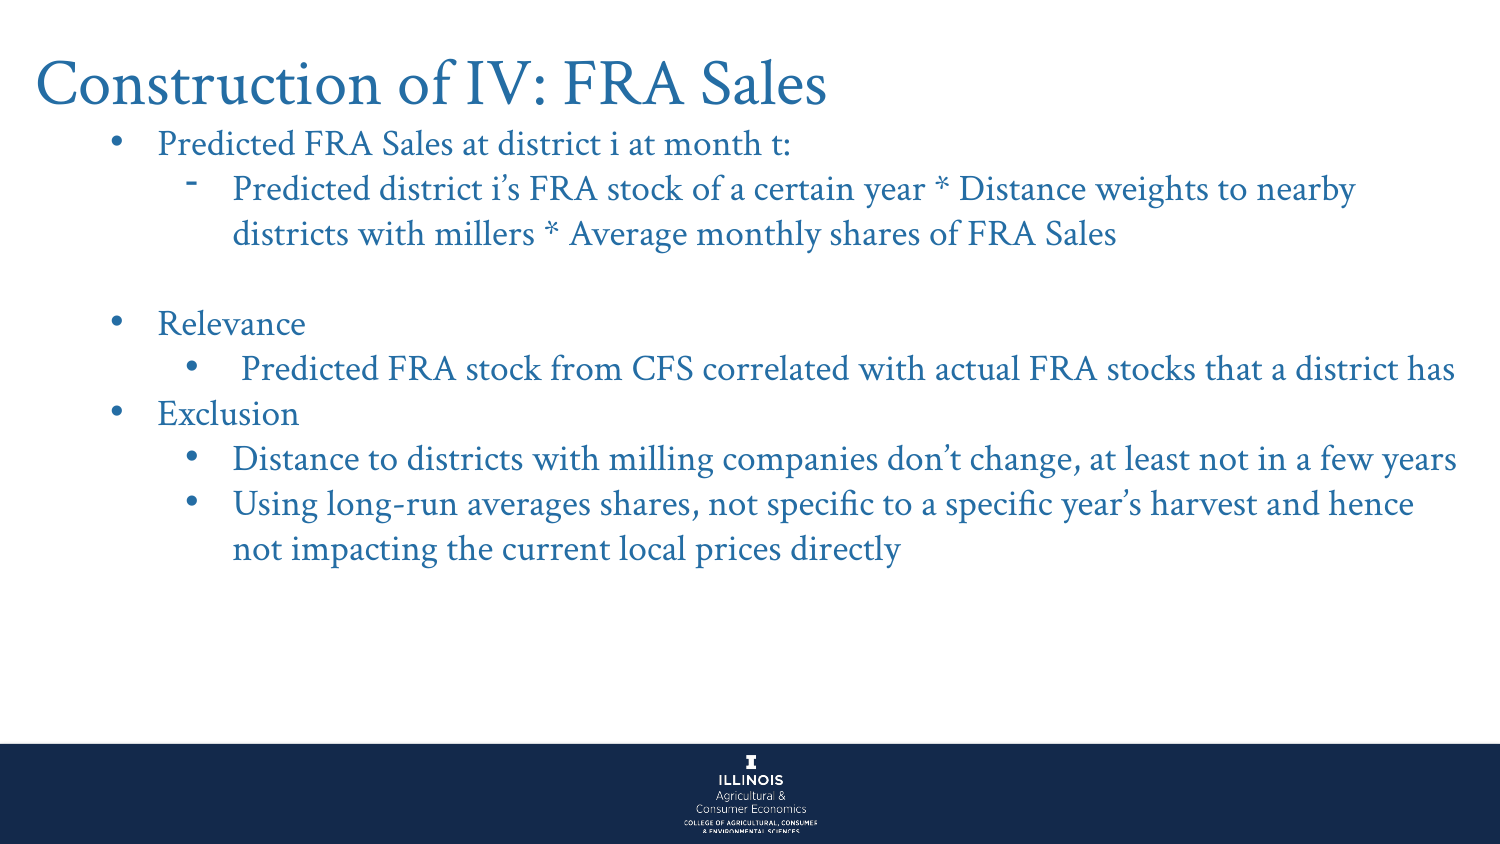

Construction of IV: FRA Sales
Predicted FRA Sales at district i at month t:
Predicted district i’s FRA stock of a certain year * Distance weights to nearby districts with millers * Average monthly shares of FRA Sales

Relevance
 Predicted FRA stock from CFS correlated with actual FRA stocks that a district has
Exclusion
Distance to districts with milling companies don’t change, at least not in a few years
Using long-run averages shares, not specific to a specific year’s harvest and hence not impacting the current local prices directly